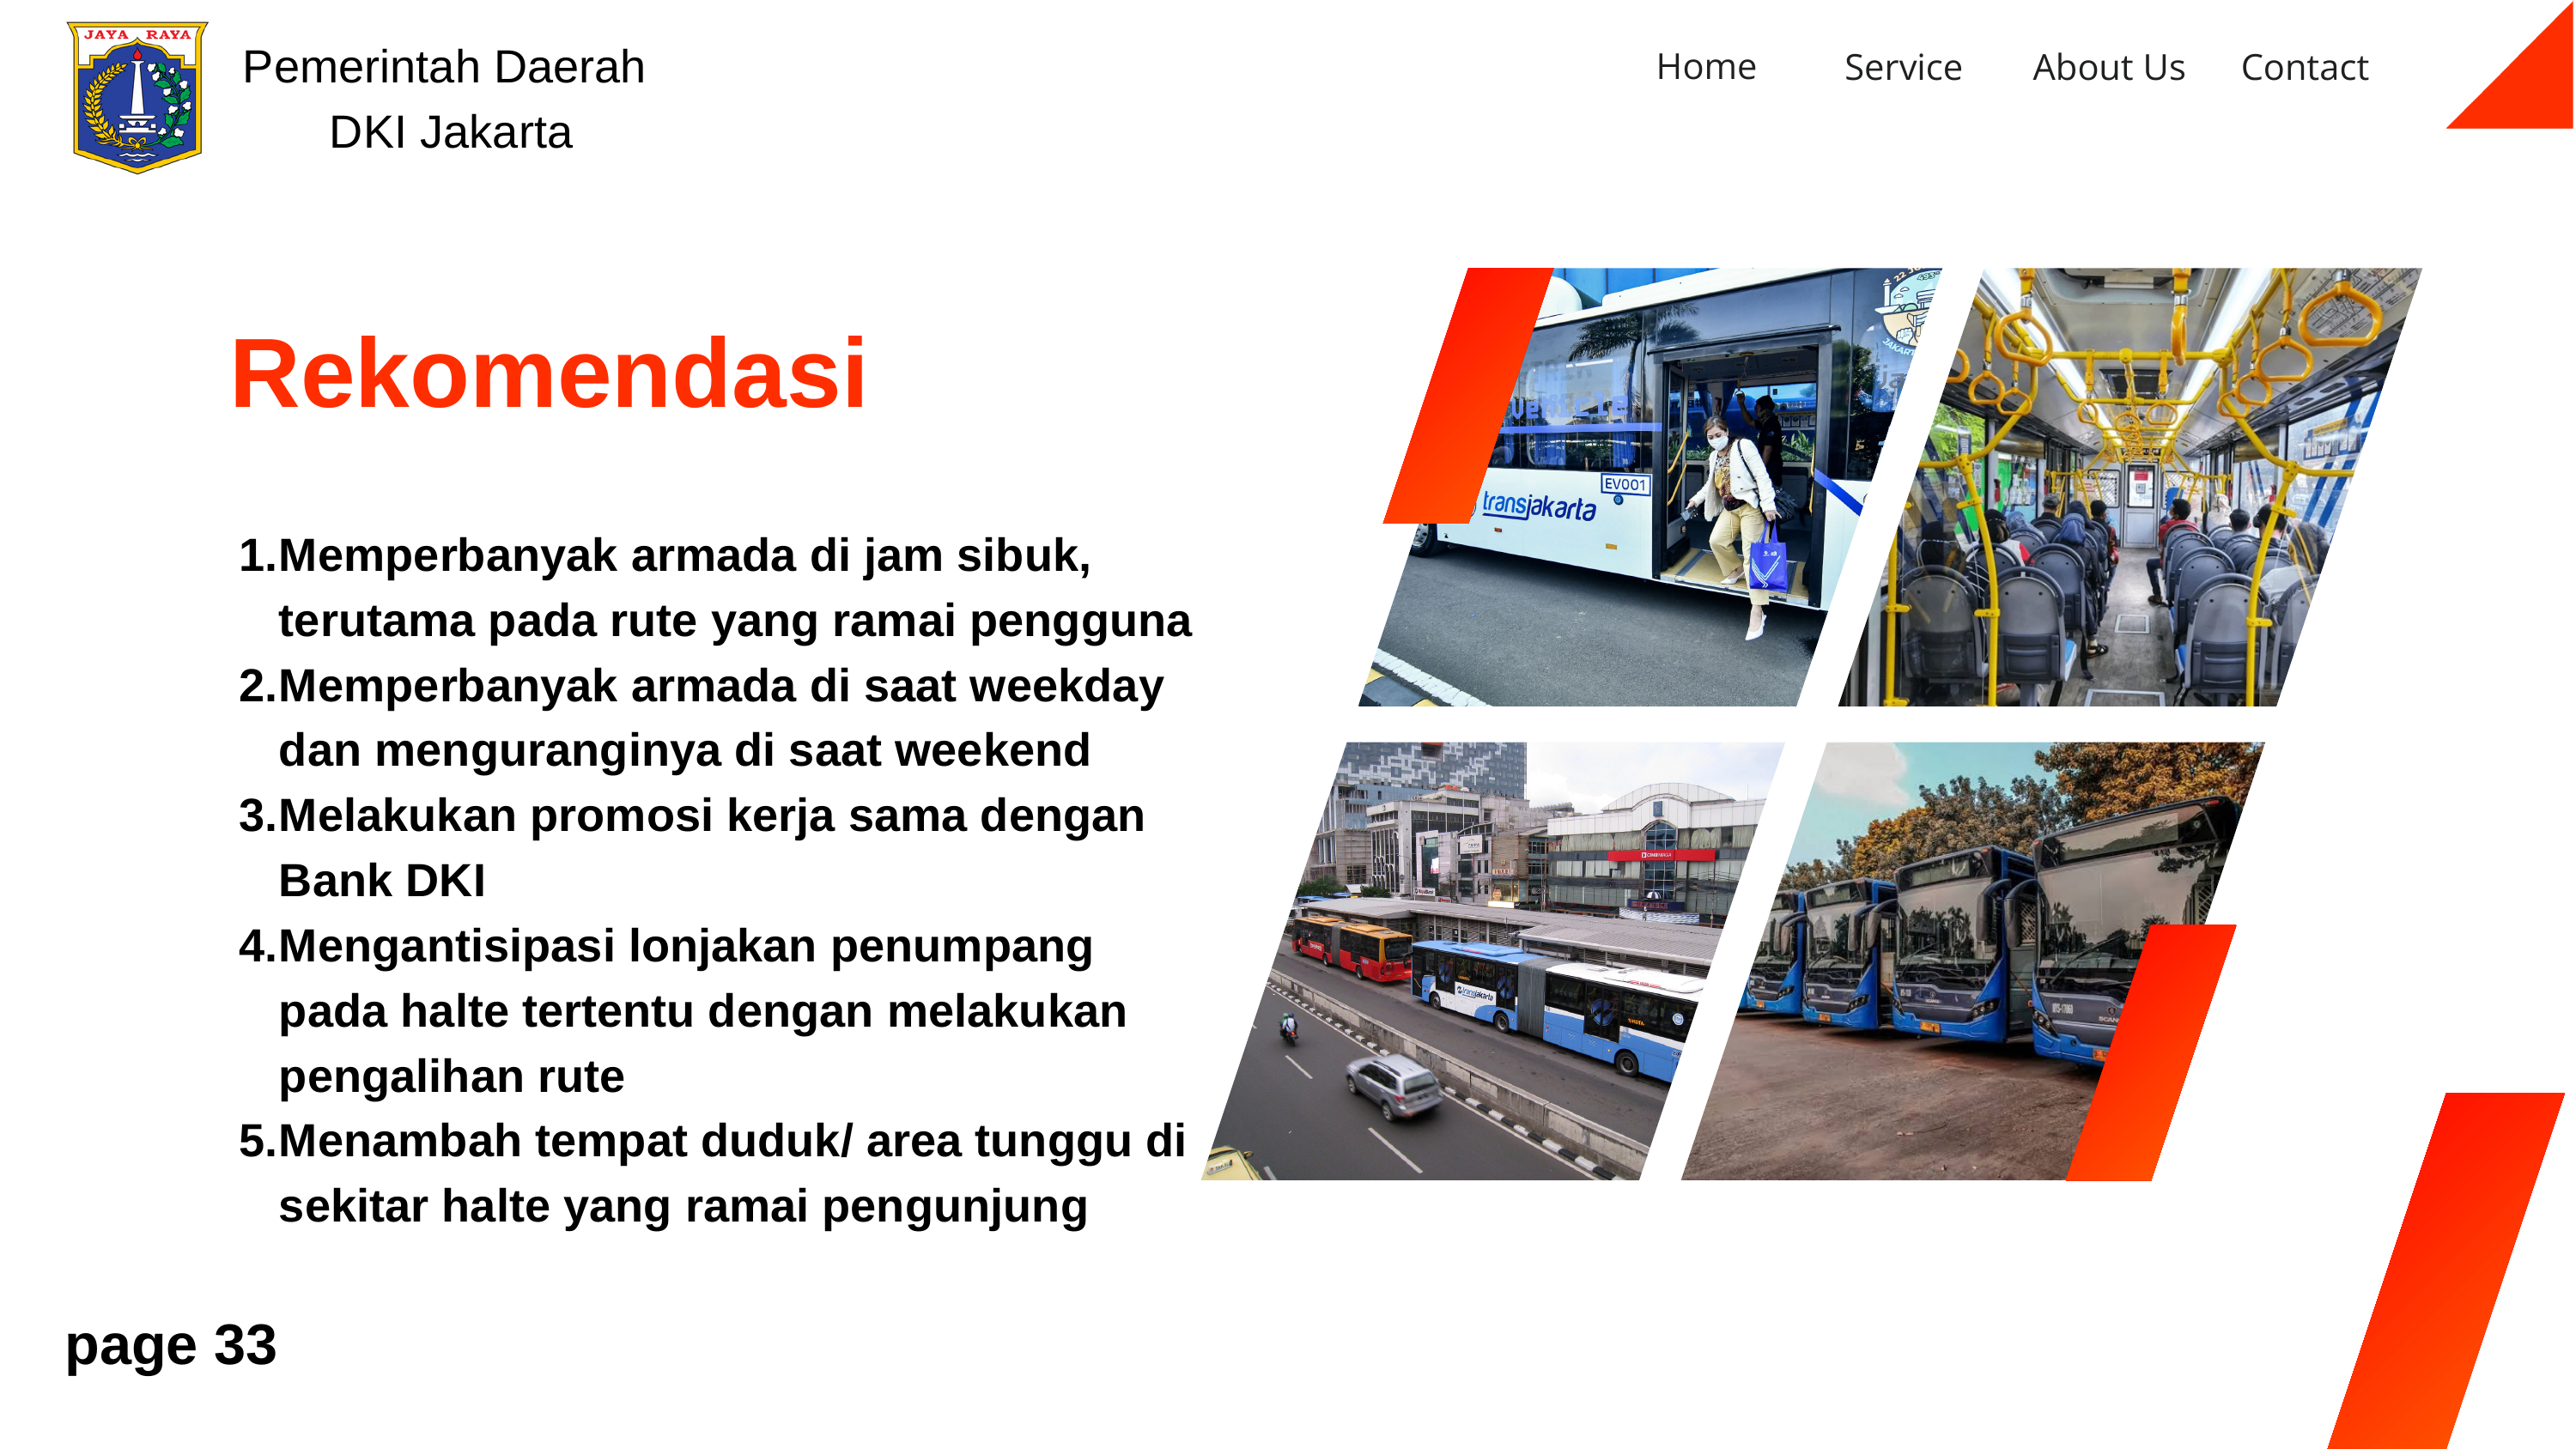

Pemerintah Daerah
DKI Jakarta
Home
Service
About Us
Contact

Rekomendasi
Memperbanyak armada di jam sibuk, terutama pada rute yang ramai pengguna
Memperbanyak armada di saat weekday dan menguranginya di saat weekend
Melakukan promosi kerja sama dengan Bank DKI
Mengantisipasi lonjakan penumpang pada halte tertentu dengan melakukan pengalihan rute
Menambah tempat duduk/ area tunggu di sekitar halte yang ramai pengunjung

page 33